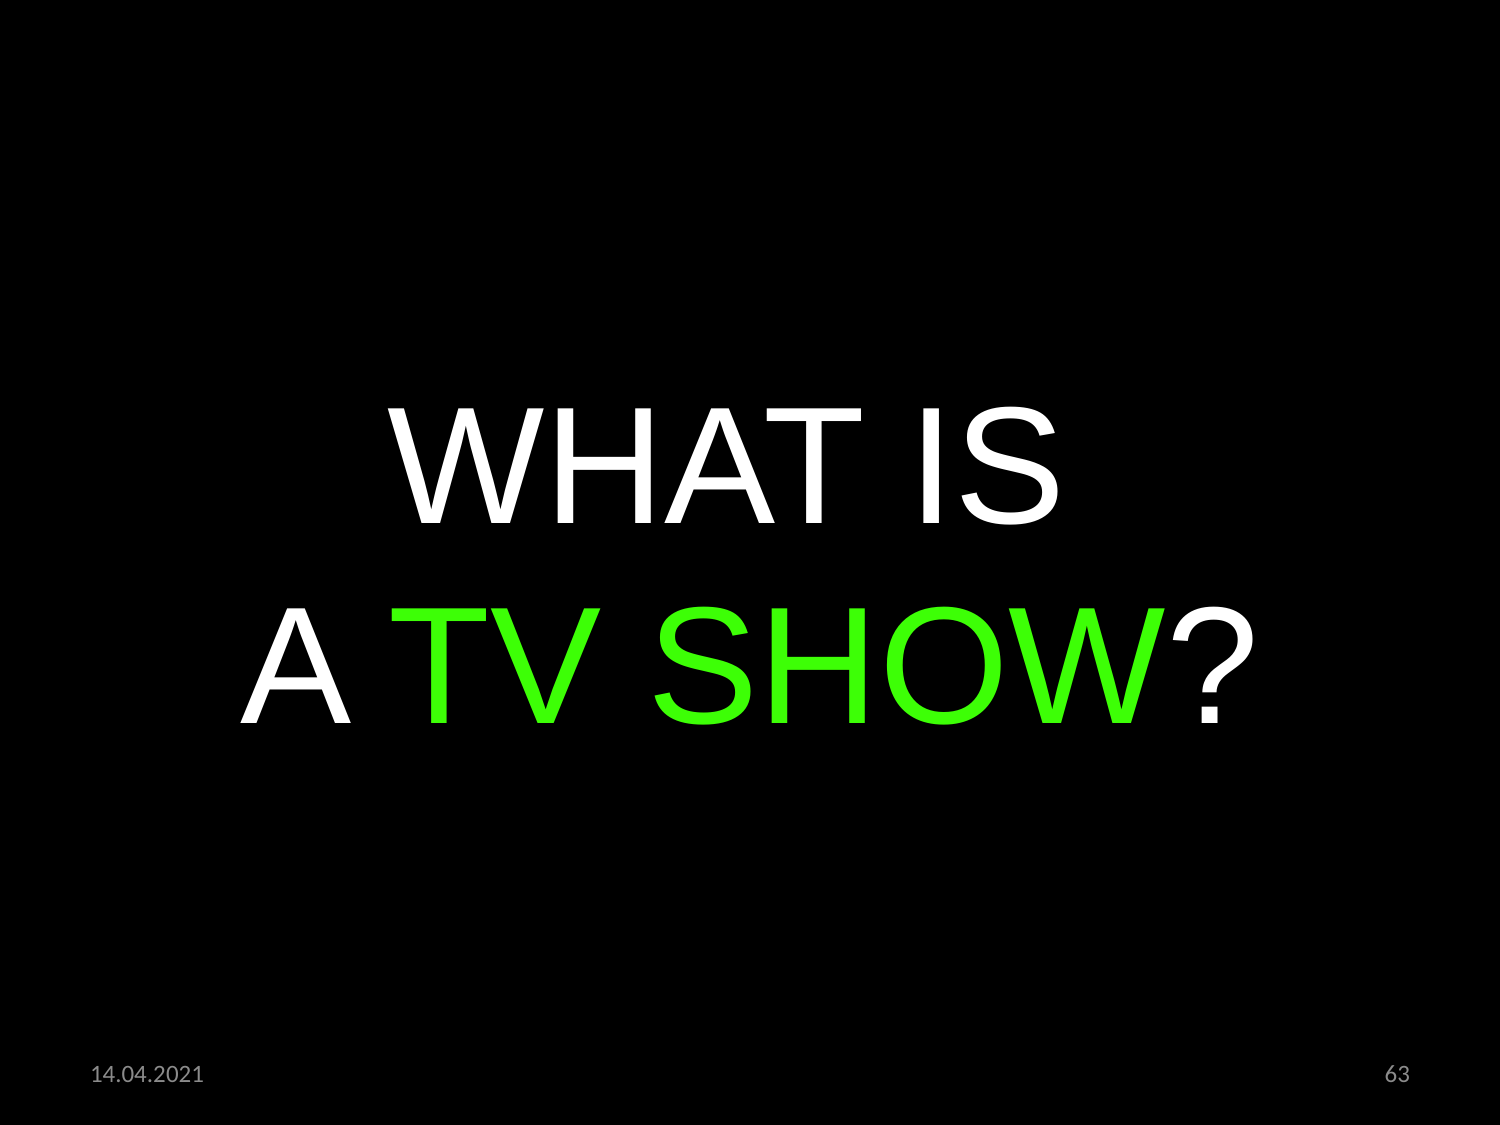

WHAT IS
A TV SHOW?
14.04.2021
63